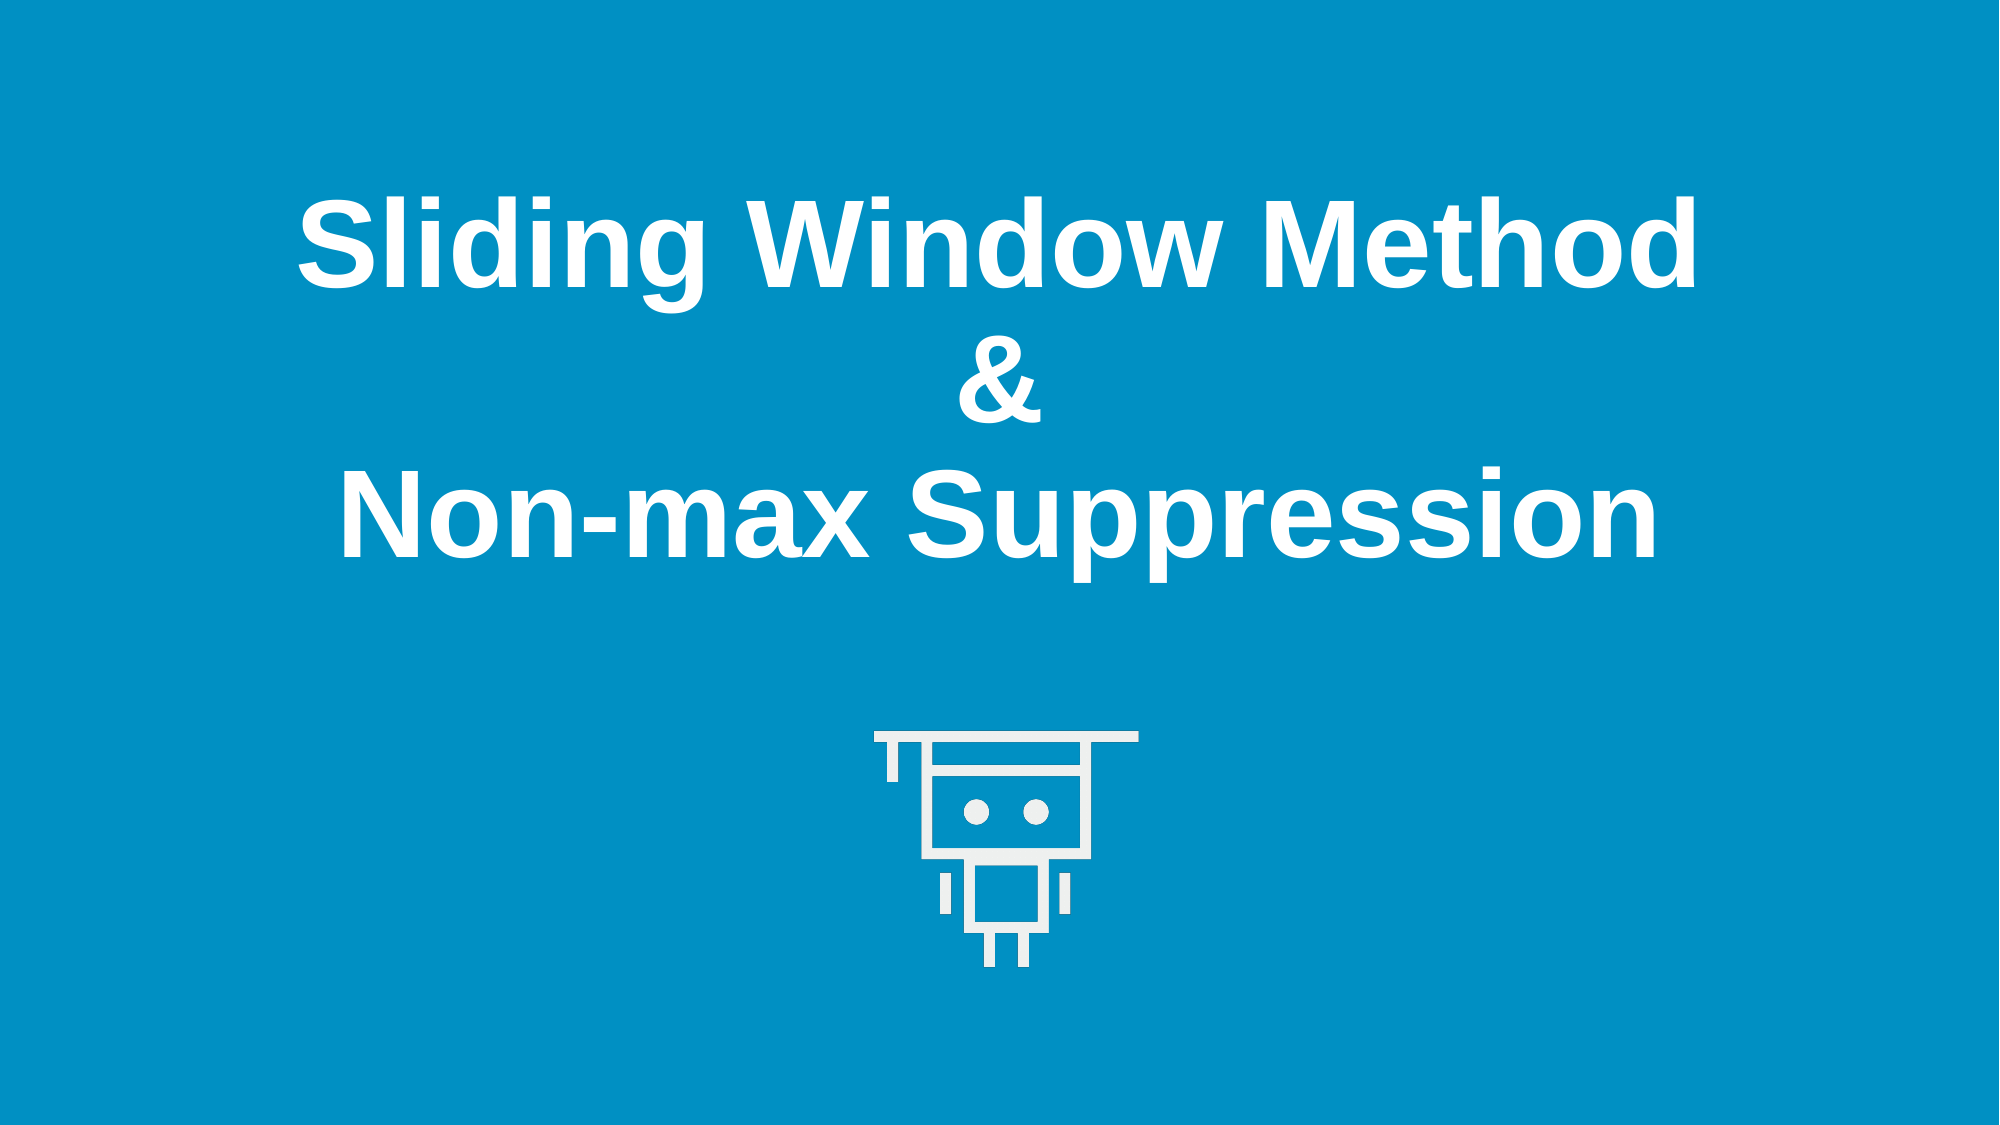

# Sliding Window Method & Non-max Suppression